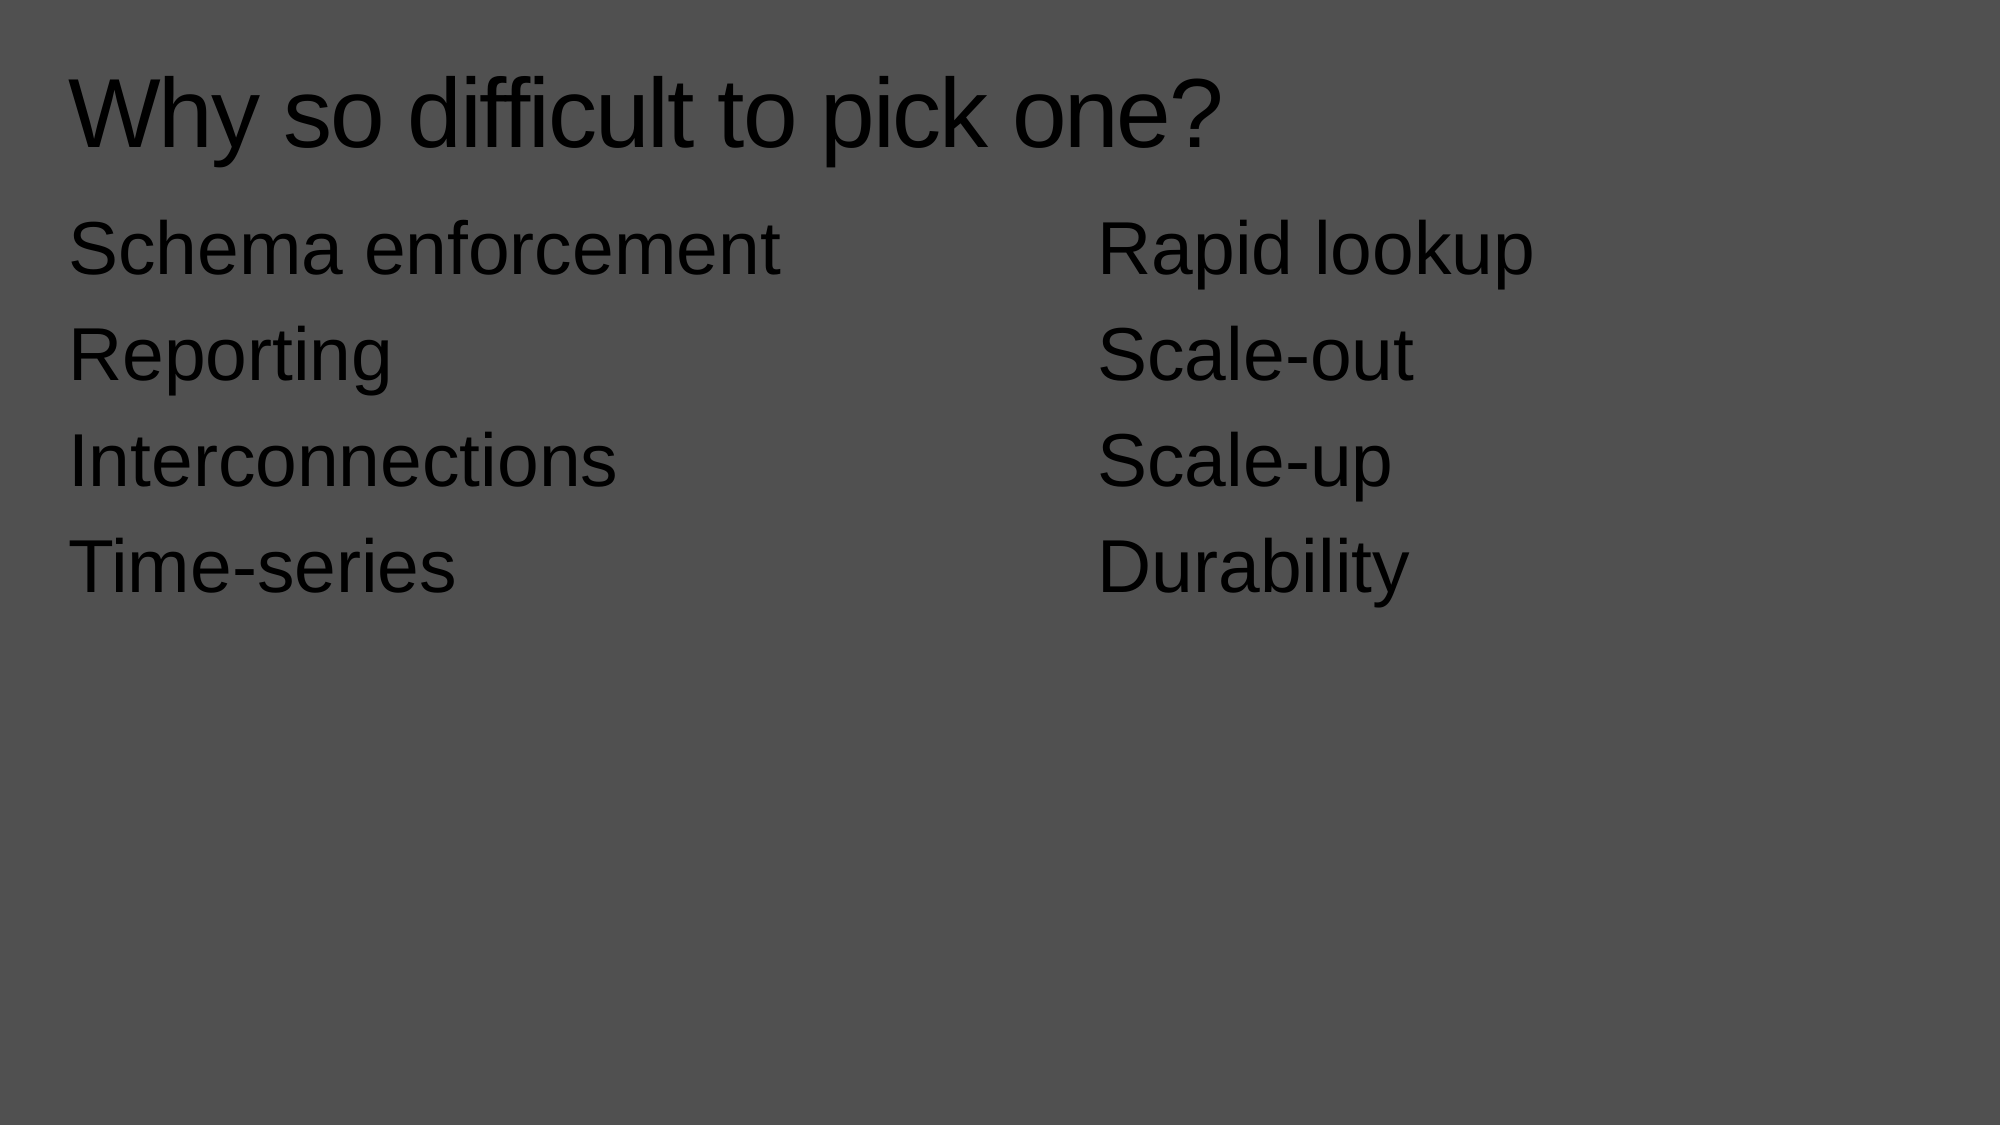

# Why so difficult to pick one?
Schema enforcement
Reporting
Interconnections
Time-series
Rapid lookup
Scale-out
Scale-up
Durability